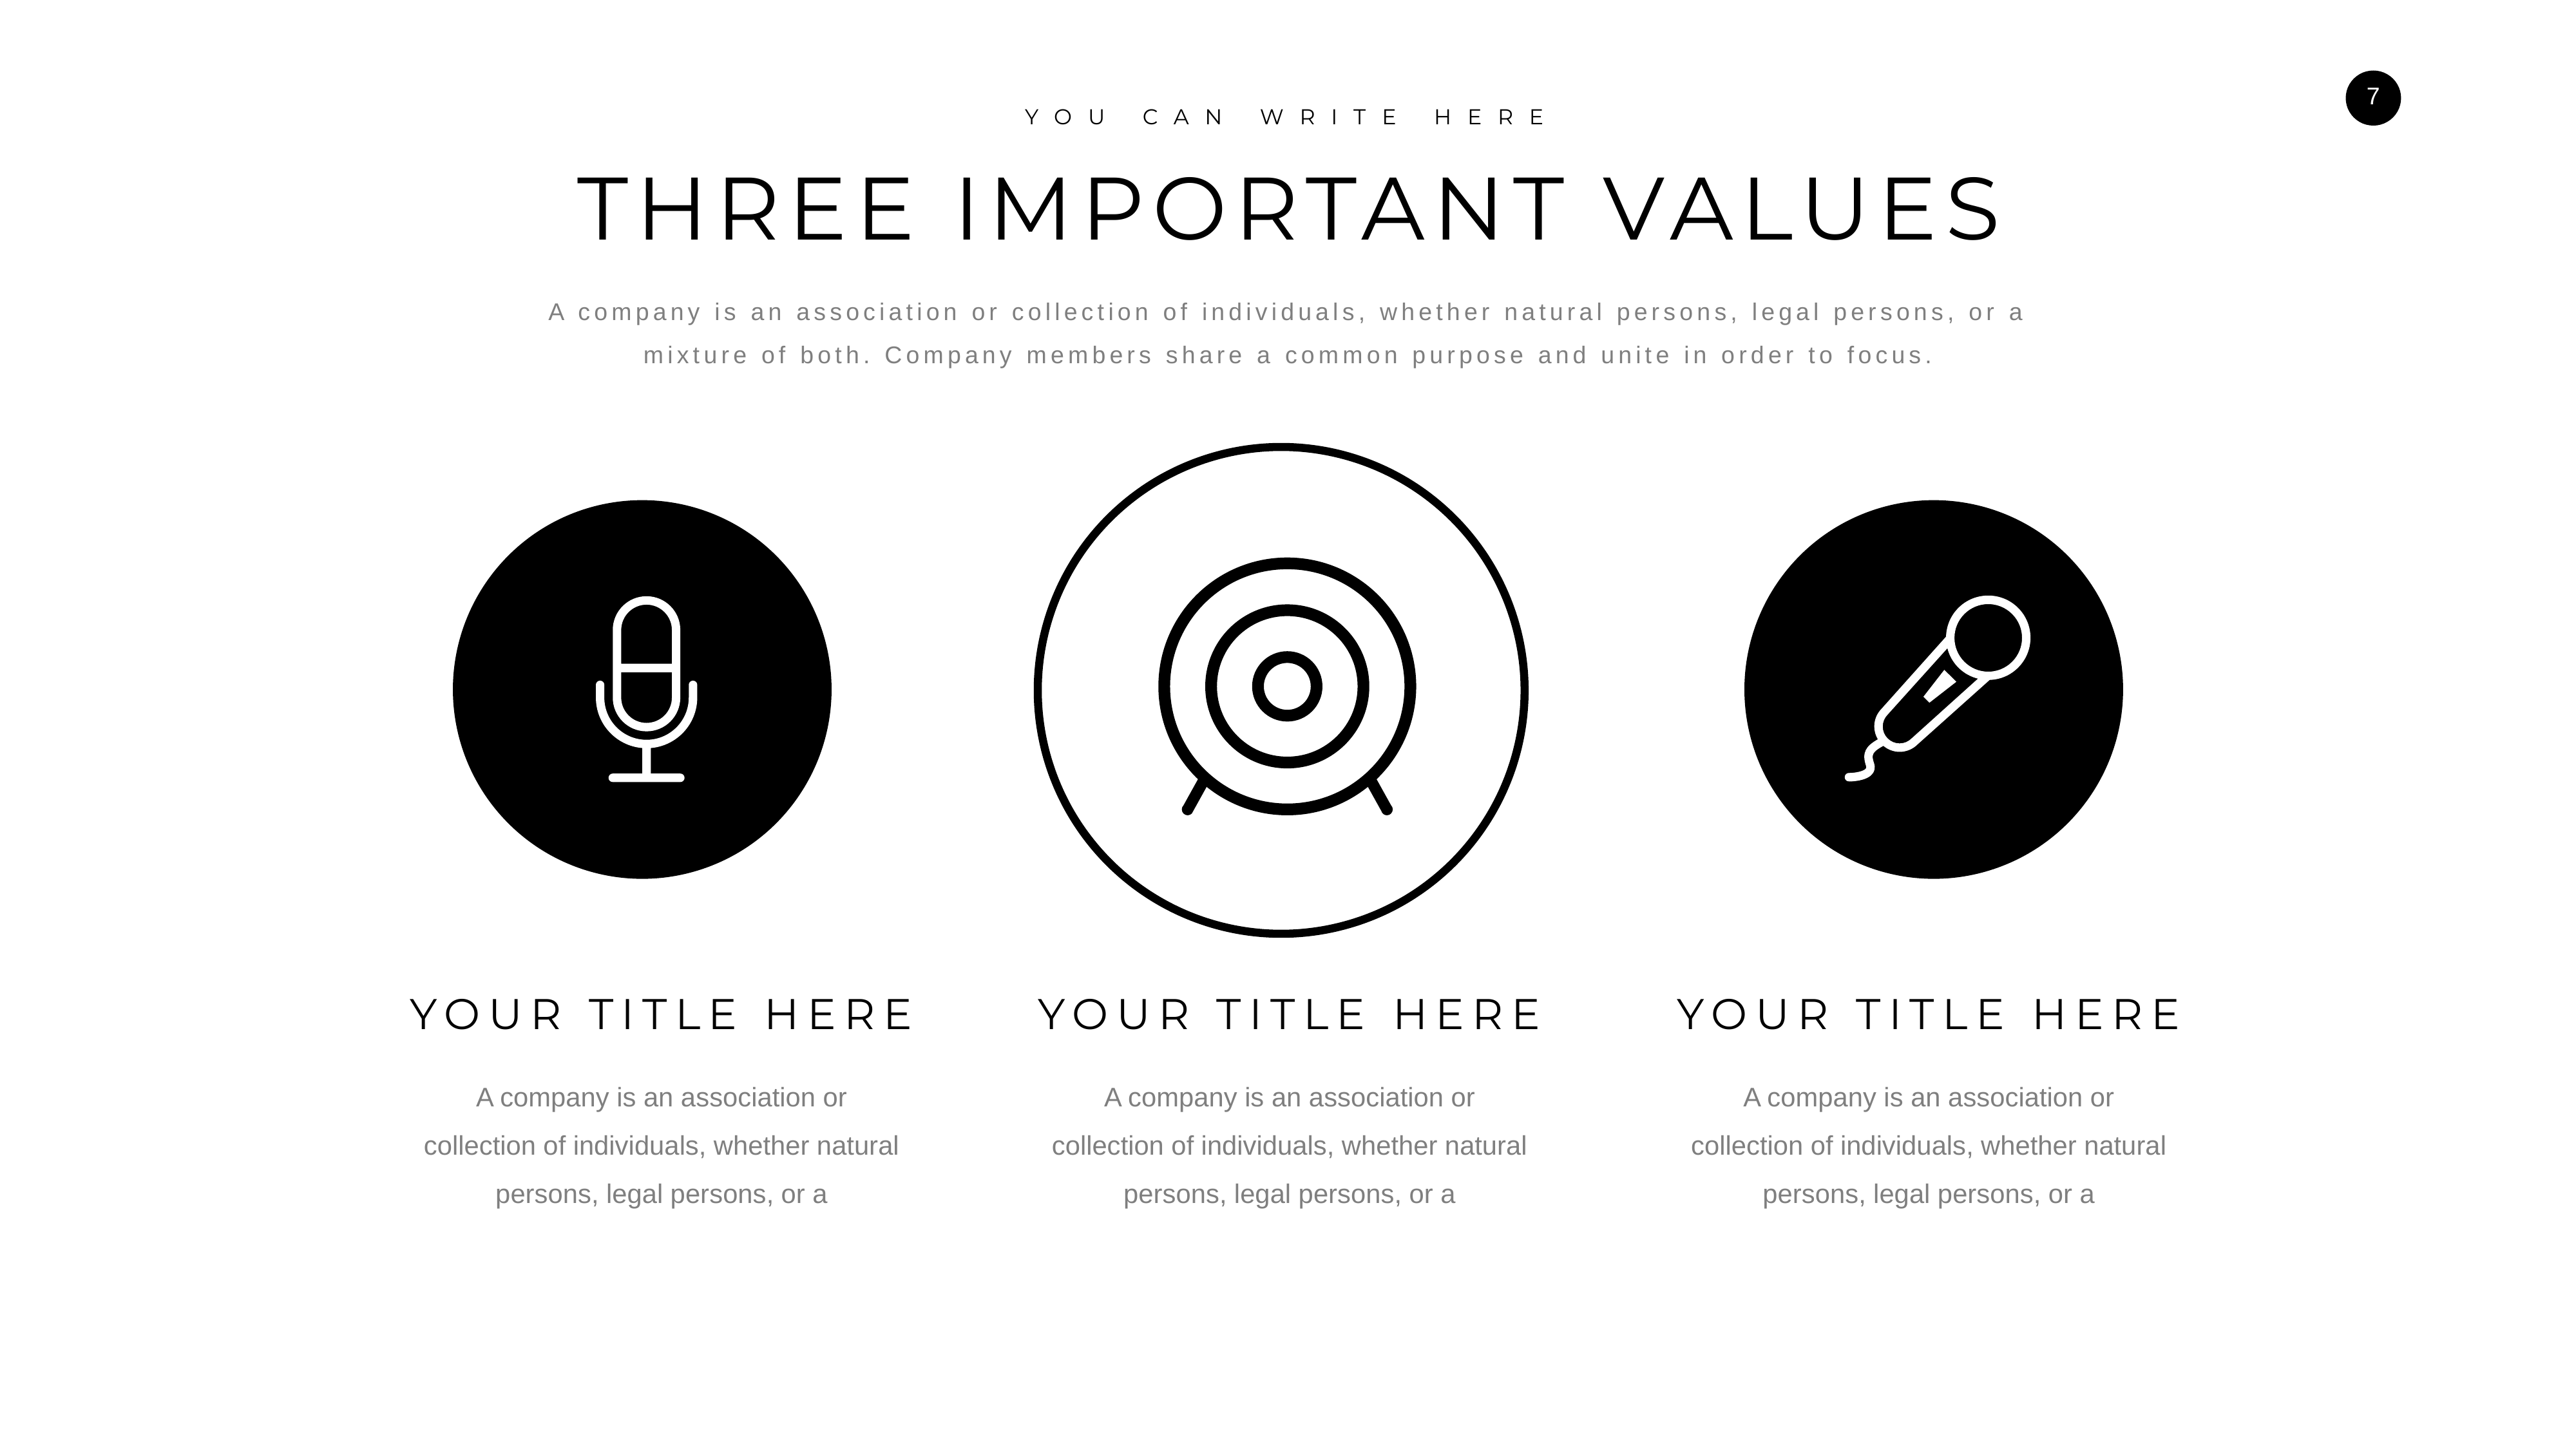

YOU CAN WRITE HERE
THREE IMPORTANT VALUES
A company is an association or collection of individuals, whether natural persons, legal persons, or a mixture of both. Company members share a common purpose and unite in order to focus.

YOUR TITLE HERE
YOUR TITLE HERE
YOUR TITLE HERE
A company is an association or collection of individuals, whether natural persons, legal persons, or a
A company is an association or collection of individuals, whether natural persons, legal persons, or a
A company is an association or collection of individuals, whether natural persons, legal persons, or a